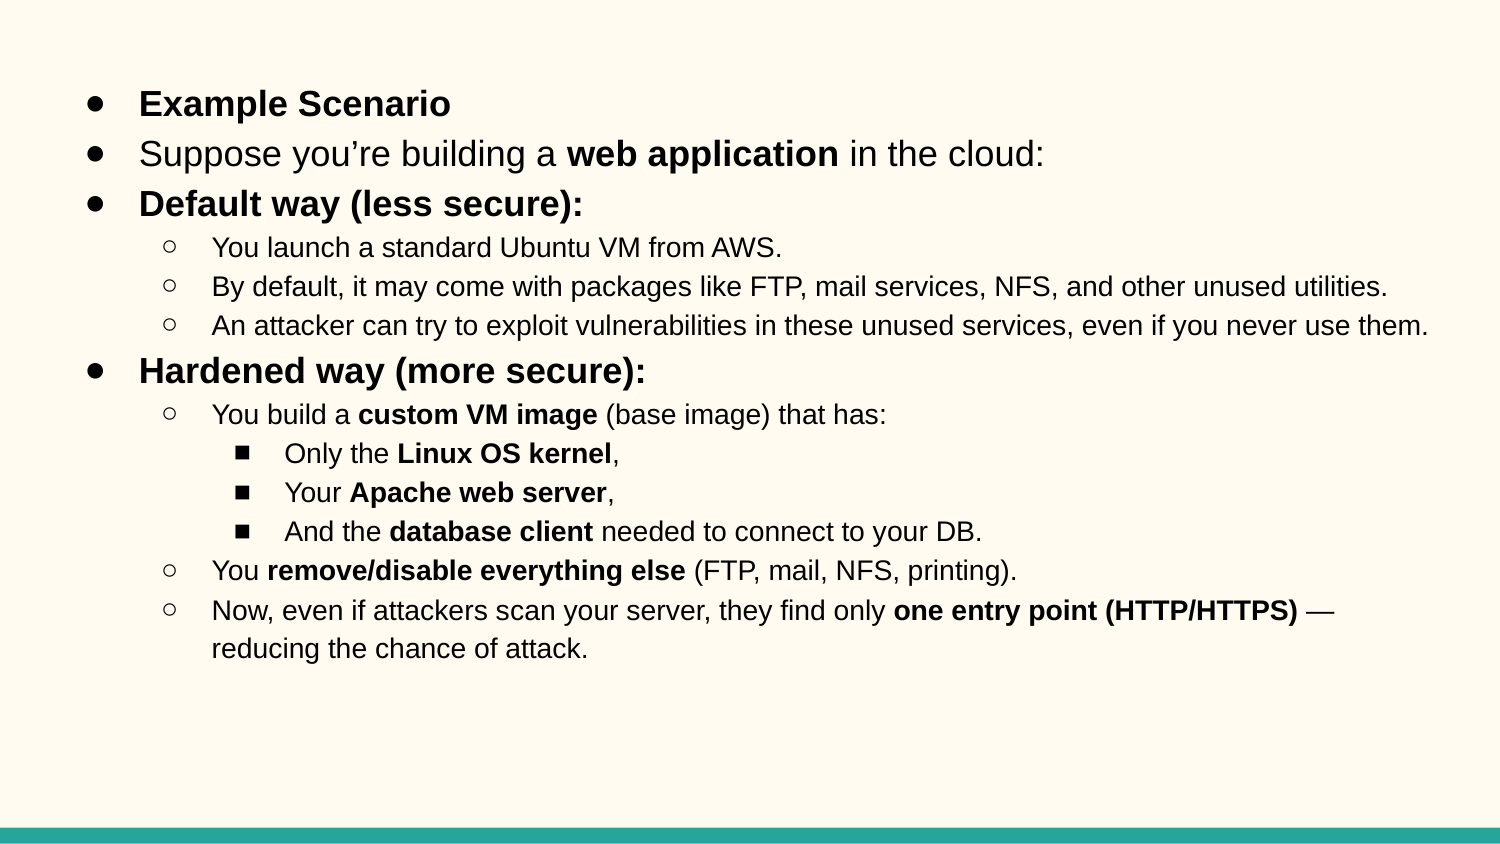

Example Scenario
Suppose you’re building a web application in the cloud:
Default way (less secure):
You launch a standard Ubuntu VM from AWS.
By default, it may come with packages like FTP, mail services, NFS, and other unused utilities.
An attacker can try to exploit vulnerabilities in these unused services, even if you never use them.
Hardened way (more secure):
You build a custom VM image (base image) that has:
Only the Linux OS kernel,
Your Apache web server,
And the database client needed to connect to your DB.
You remove/disable everything else (FTP, mail, NFS, printing).
Now, even if attackers scan your server, they find only one entry point (HTTP/HTTPS) — reducing the chance of attack.